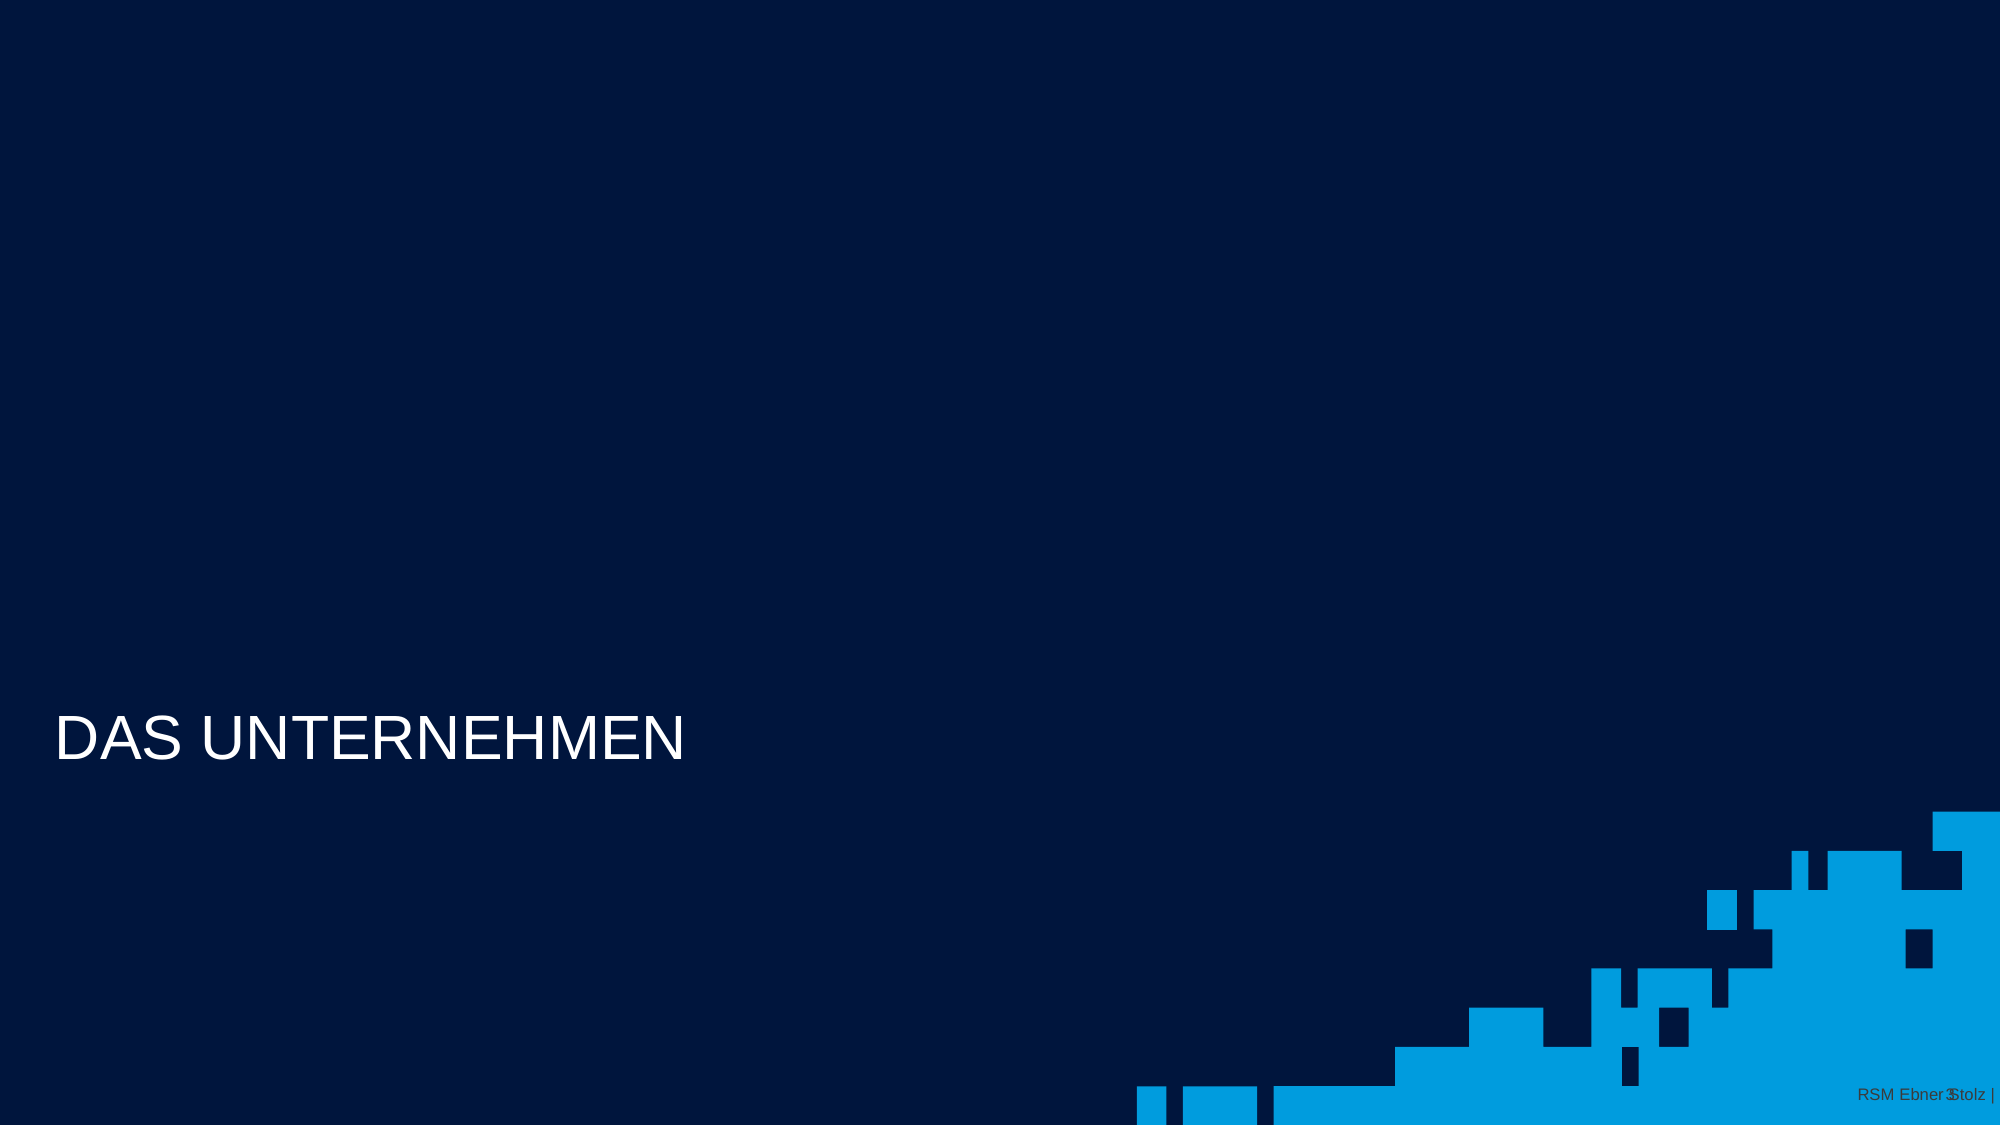

Das unternehmen
RSM Ebner Stolz |
3